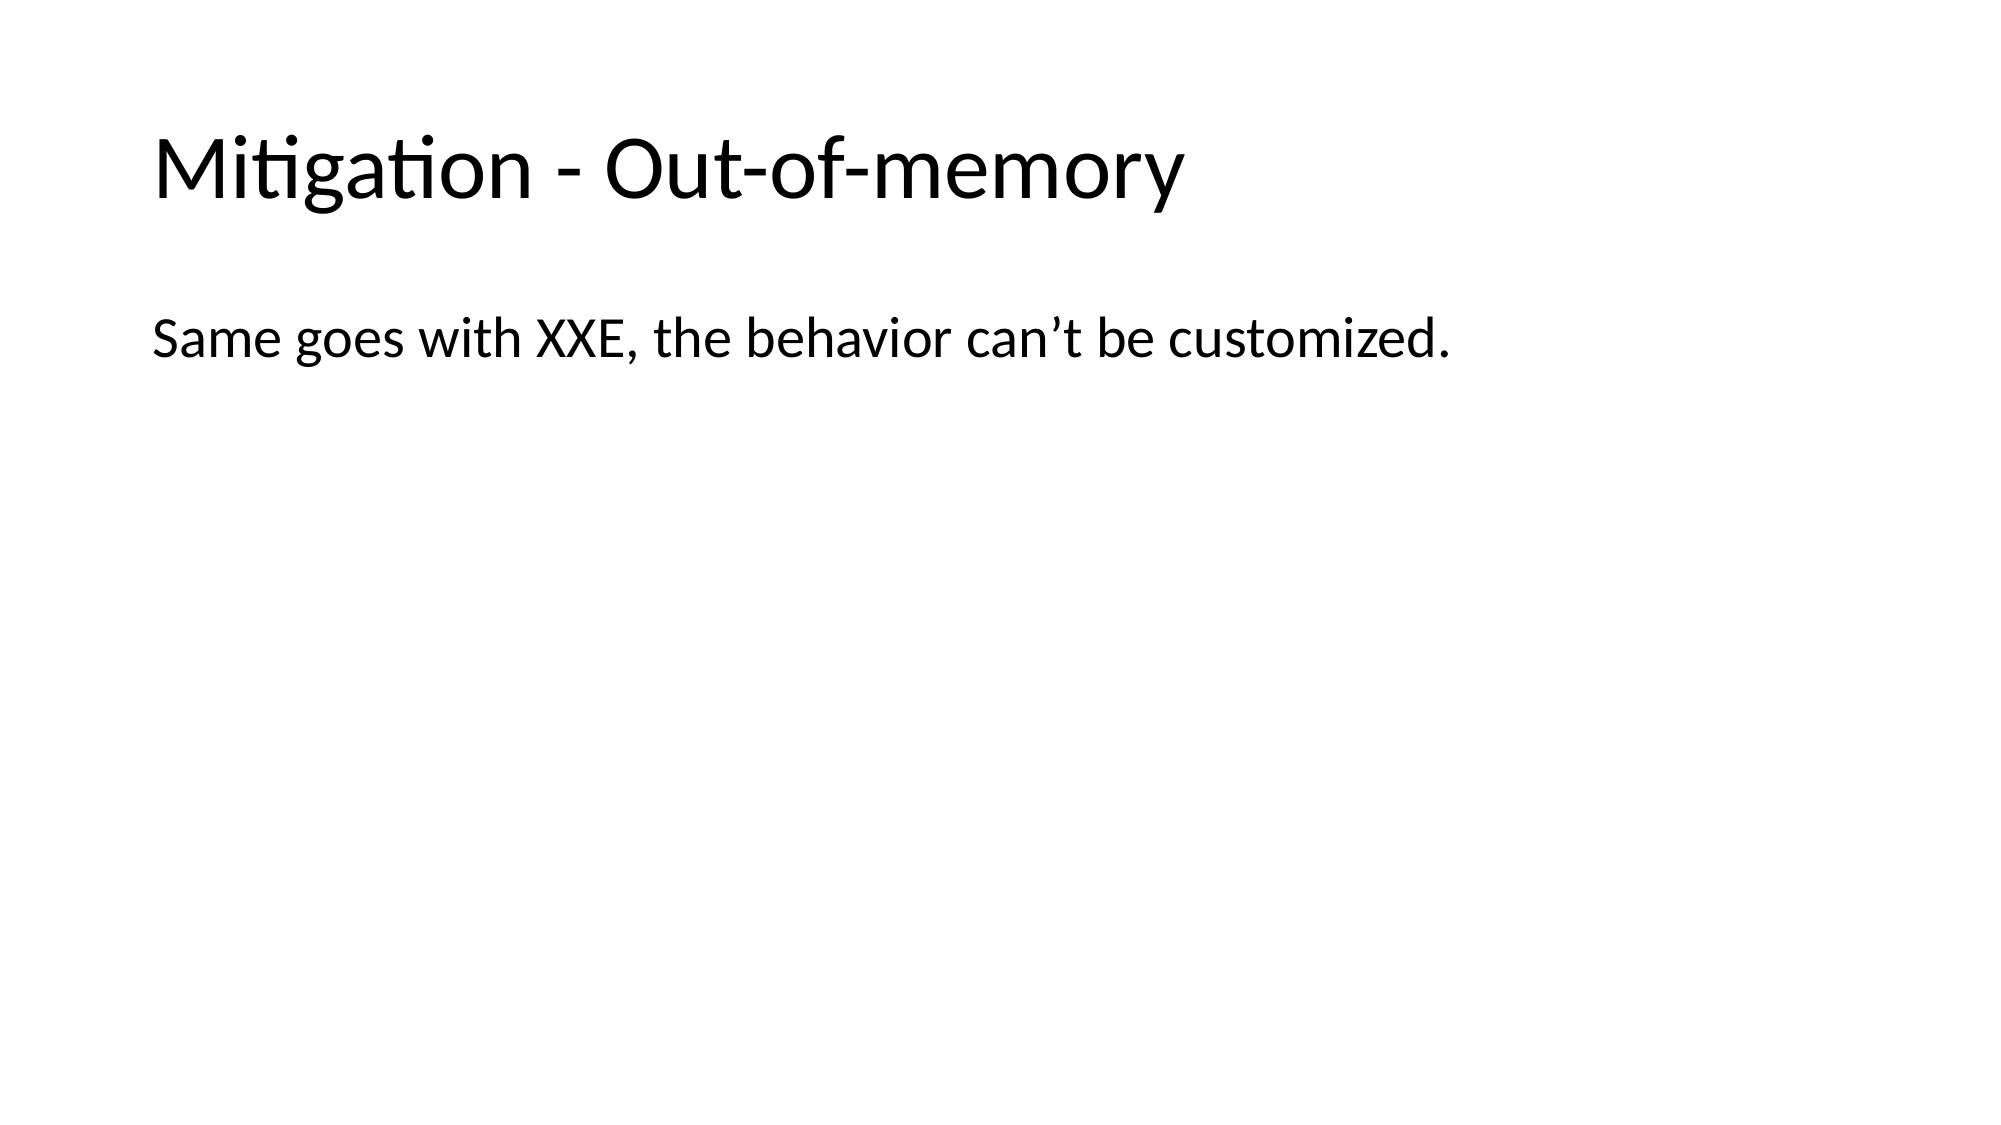

# Mitigation - Out-of-memory
Same goes with XXE, the behavior can’t be customized.